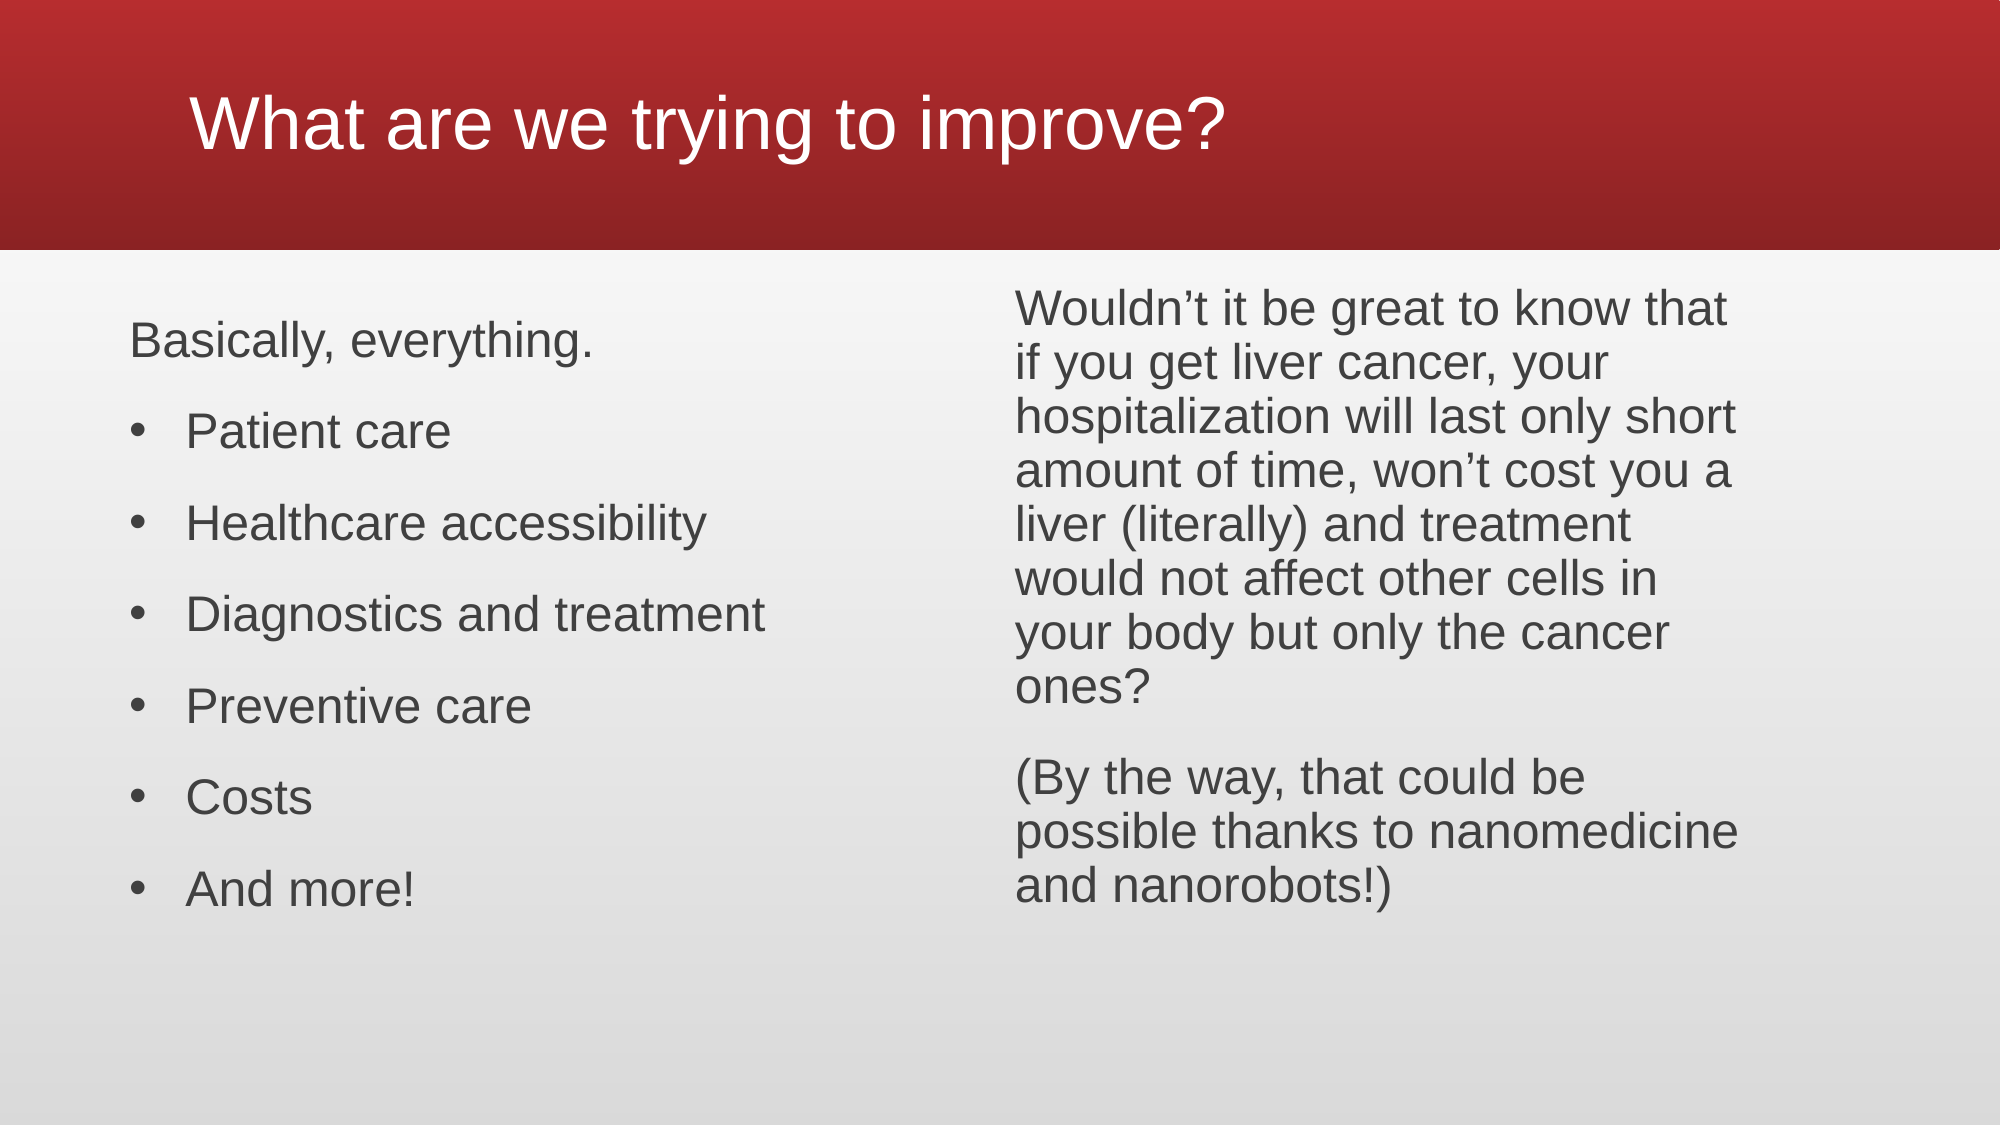

# What are we trying to improve?
Basically, everything.
Patient care
Healthcare accessibility
Diagnostics and treatment
Preventive care
Costs
And more!
Wouldn’t it be great to know that if you get liver cancer, your hospitalization will last only short amount of time, won’t cost you a liver (literally) and treatment would not affect other cells in your body but only the cancer ones?
(By the way, that could be possible thanks to nanomedicine and nanorobots!)